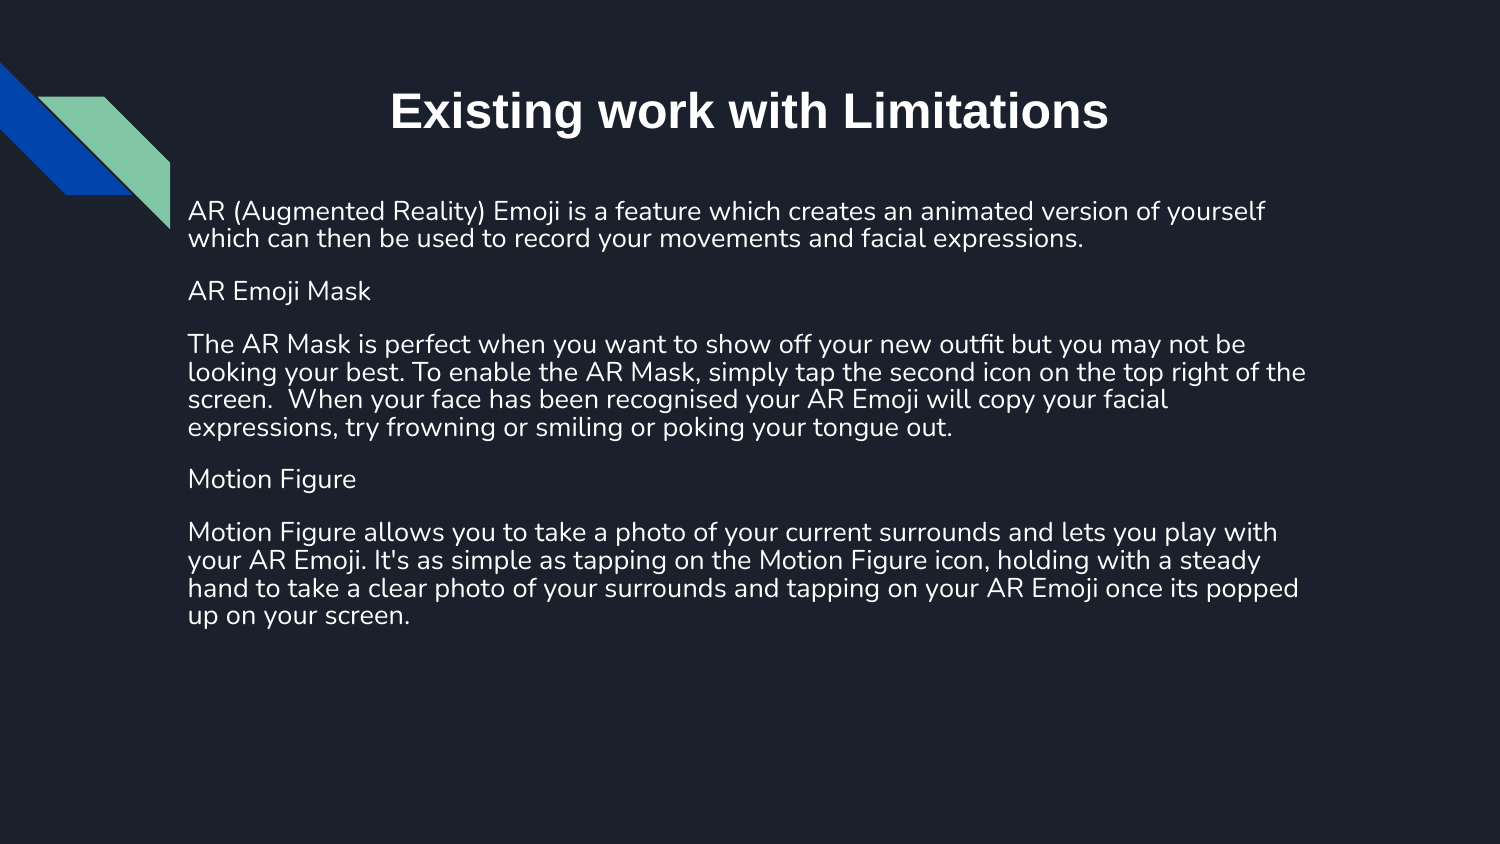

# Existing work with Limitations
AR (Augmented Reality) Emoji is a feature which creates an animated version of yourself which can then be used to record your movements and facial expressions.
AR Emoji Mask
The AR Mask is perfect when you want to show off your new outfit but you may not be looking your best. To enable the AR Mask, simply tap the second icon on the top right of the screen.  When your face has been recognised your AR Emoji will copy your facial expressions, try frowning or smiling or poking your tongue out.
Motion Figure
Motion Figure allows you to take a photo of your current surrounds and lets you play with your AR Emoji. It's as simple as tapping on the Motion Figure icon, holding with a steady hand to take a clear photo of your surrounds and tapping on your AR Emoji once its popped up on your screen.